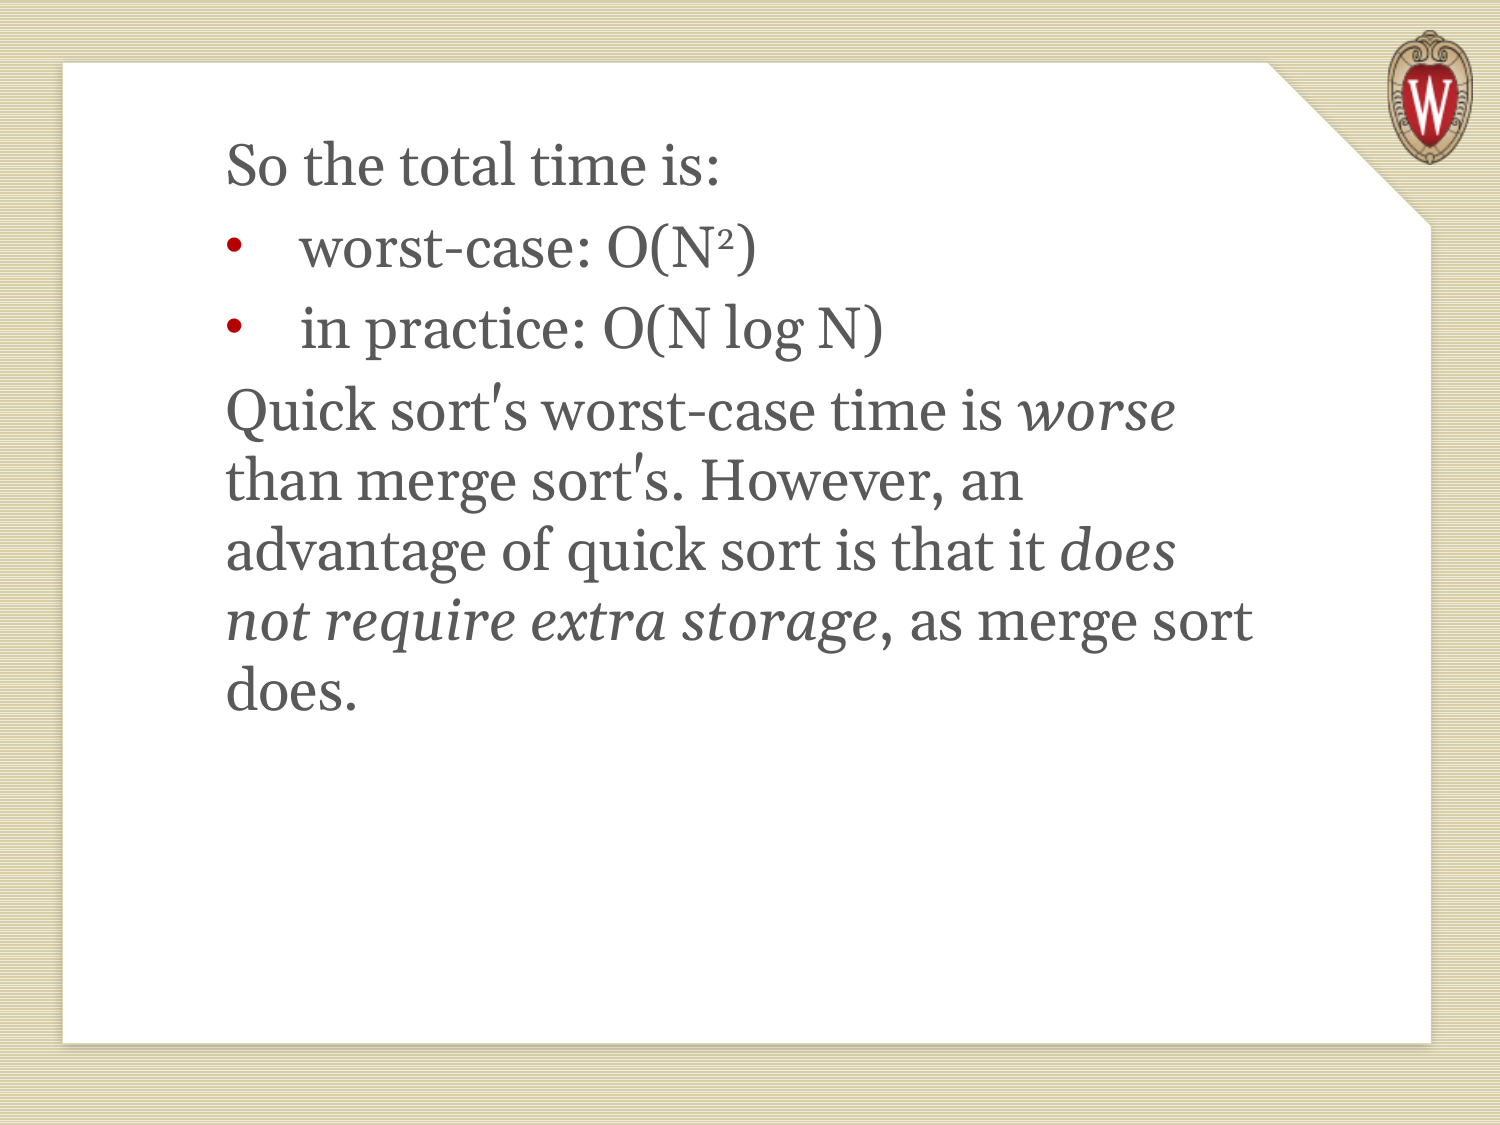

So the total time is:
worst-case: O(N2)
in practice: O(N log N)
Quick sort's worst-case time is worse than merge sort's. However, an advantage of quick sort is that it does not require extra storage, as merge sort does.